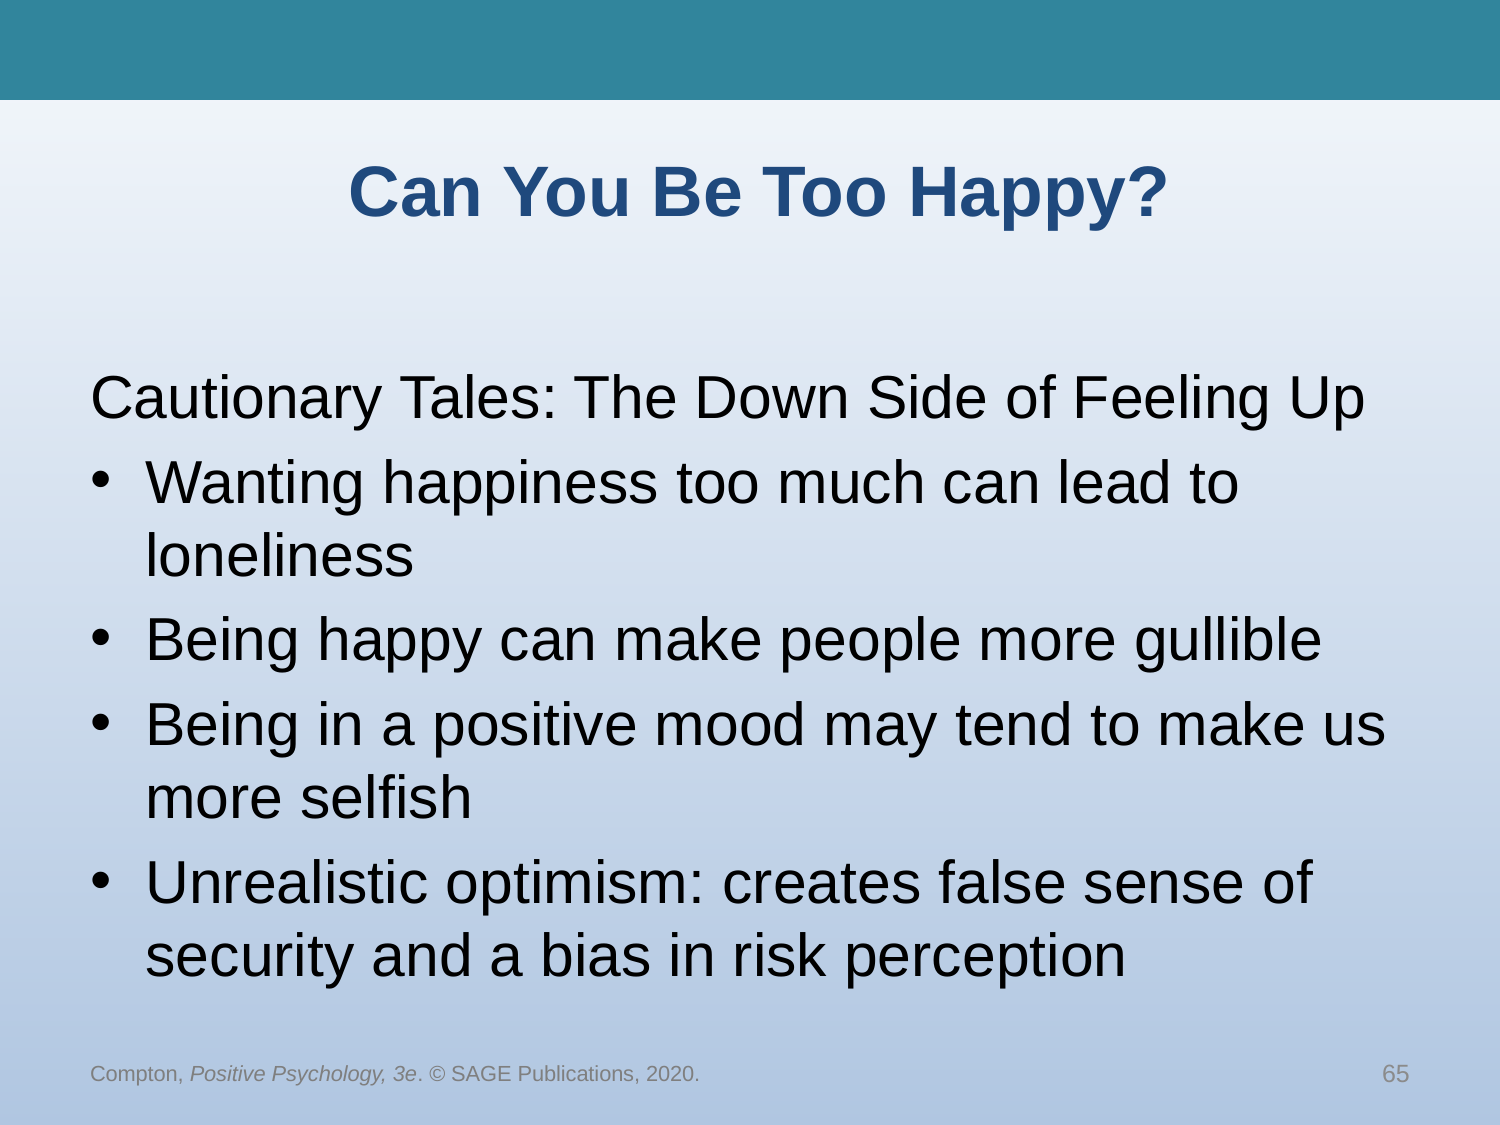

# Can You Be Too Happy?
Cautionary Tales: The Down Side of Feeling Up
Wanting happiness too much can lead to loneliness
Being happy can make people more gullible
Being in a positive mood may tend to make us more selfish
Unrealistic optimism: creates false sense of security and a bias in risk perception
Compton, Positive Psychology, 3e. © SAGE Publications, 2020.
65